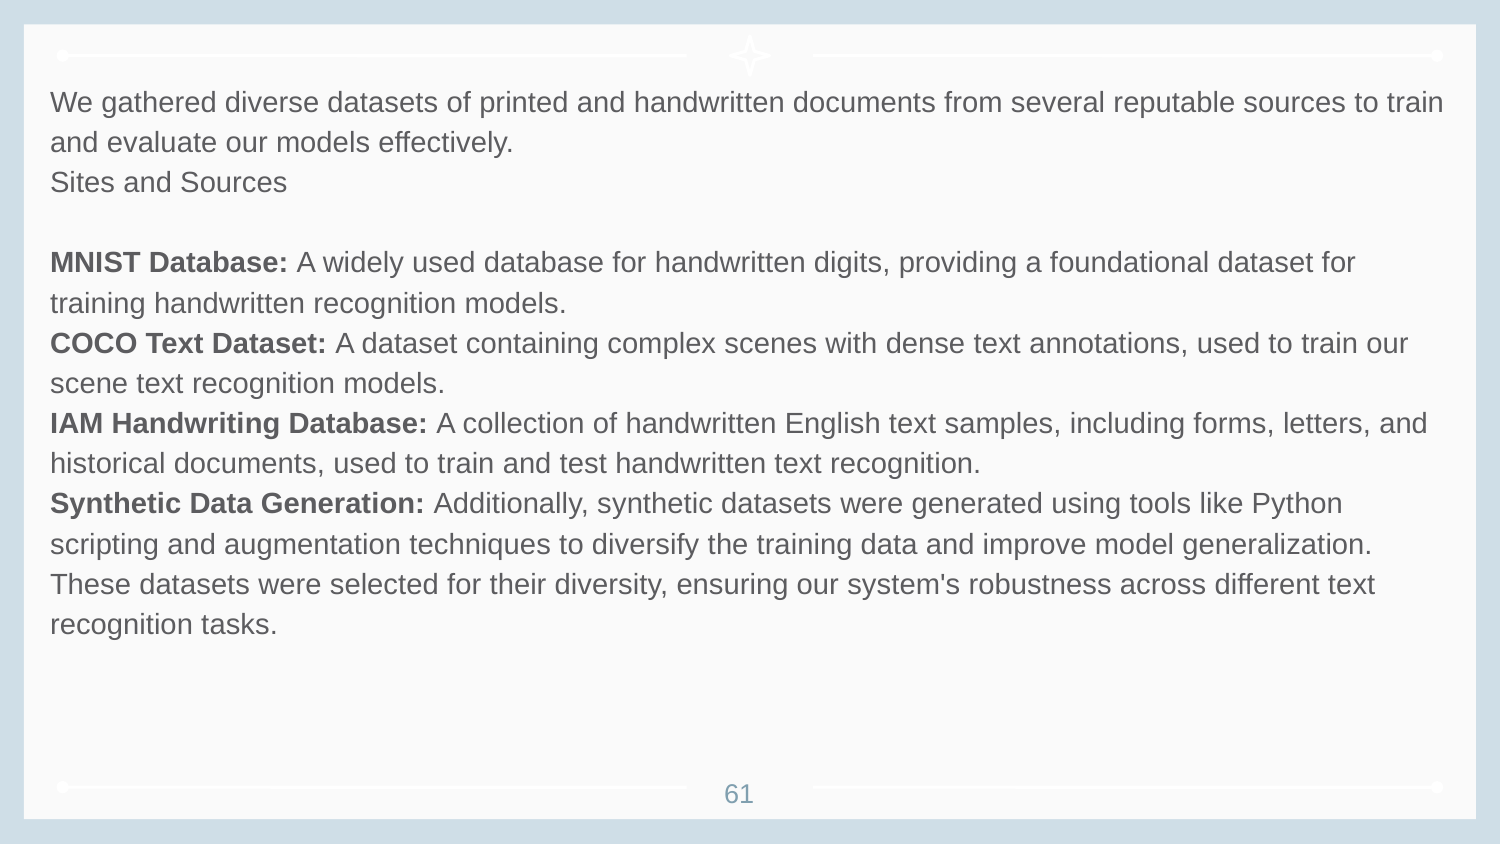

We gathered diverse datasets of printed and handwritten documents from several reputable sources to train and evaluate our models effectively.
Sites and Sources

MNIST Database: A widely used database for handwritten digits, providing a foundational dataset for training handwritten recognition models.
COCO Text Dataset: A dataset containing complex scenes with dense text annotations, used to train our scene text recognition models.
IAM Handwriting Database: A collection of handwritten English text samples, including forms, letters, and historical documents, used to train and test handwritten text recognition.
Synthetic Data Generation: Additionally, synthetic datasets were generated using tools like Python scripting and augmentation techniques to diversify the training data and improve model generalization.
These datasets were selected for their diversity, ensuring our system's robustness across different text recognition tasks.
61